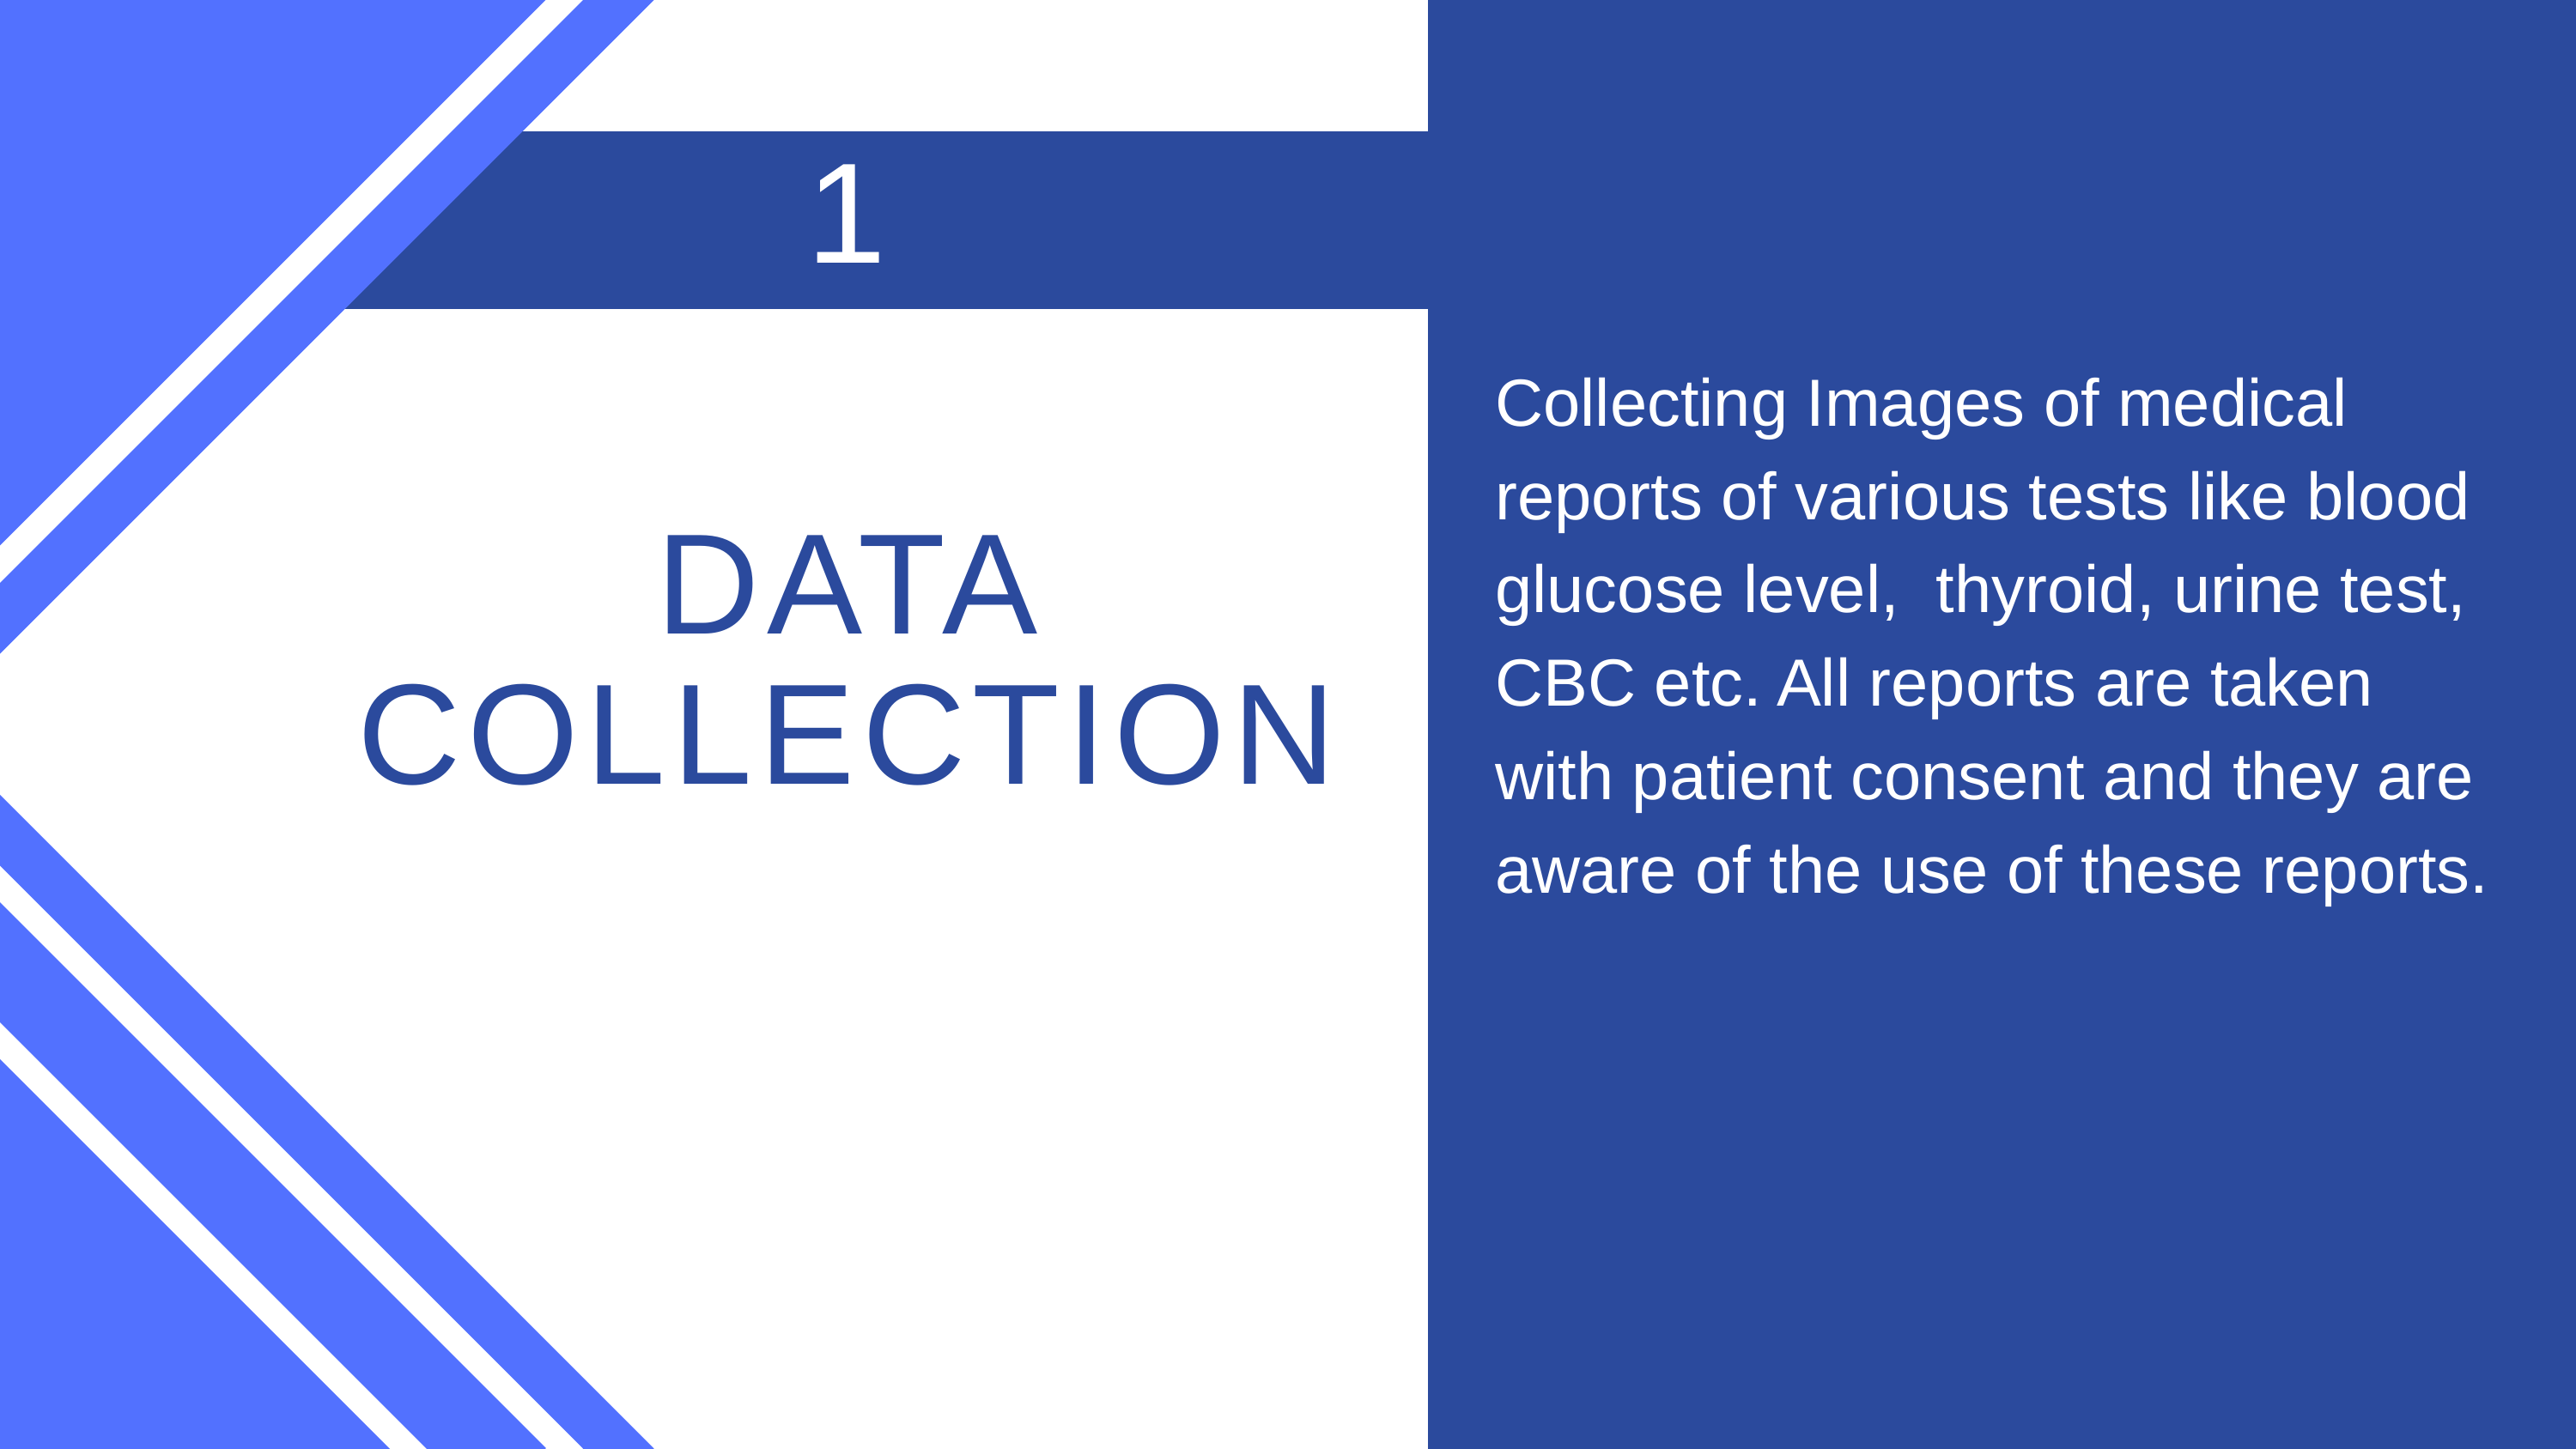

1
Collecting Images of medical reports of various tests like blood glucose level,  thyroid, urine test, CBC etc. All reports are taken with patient consent and they are aware of the use of these reports.
DATA COLLECTION